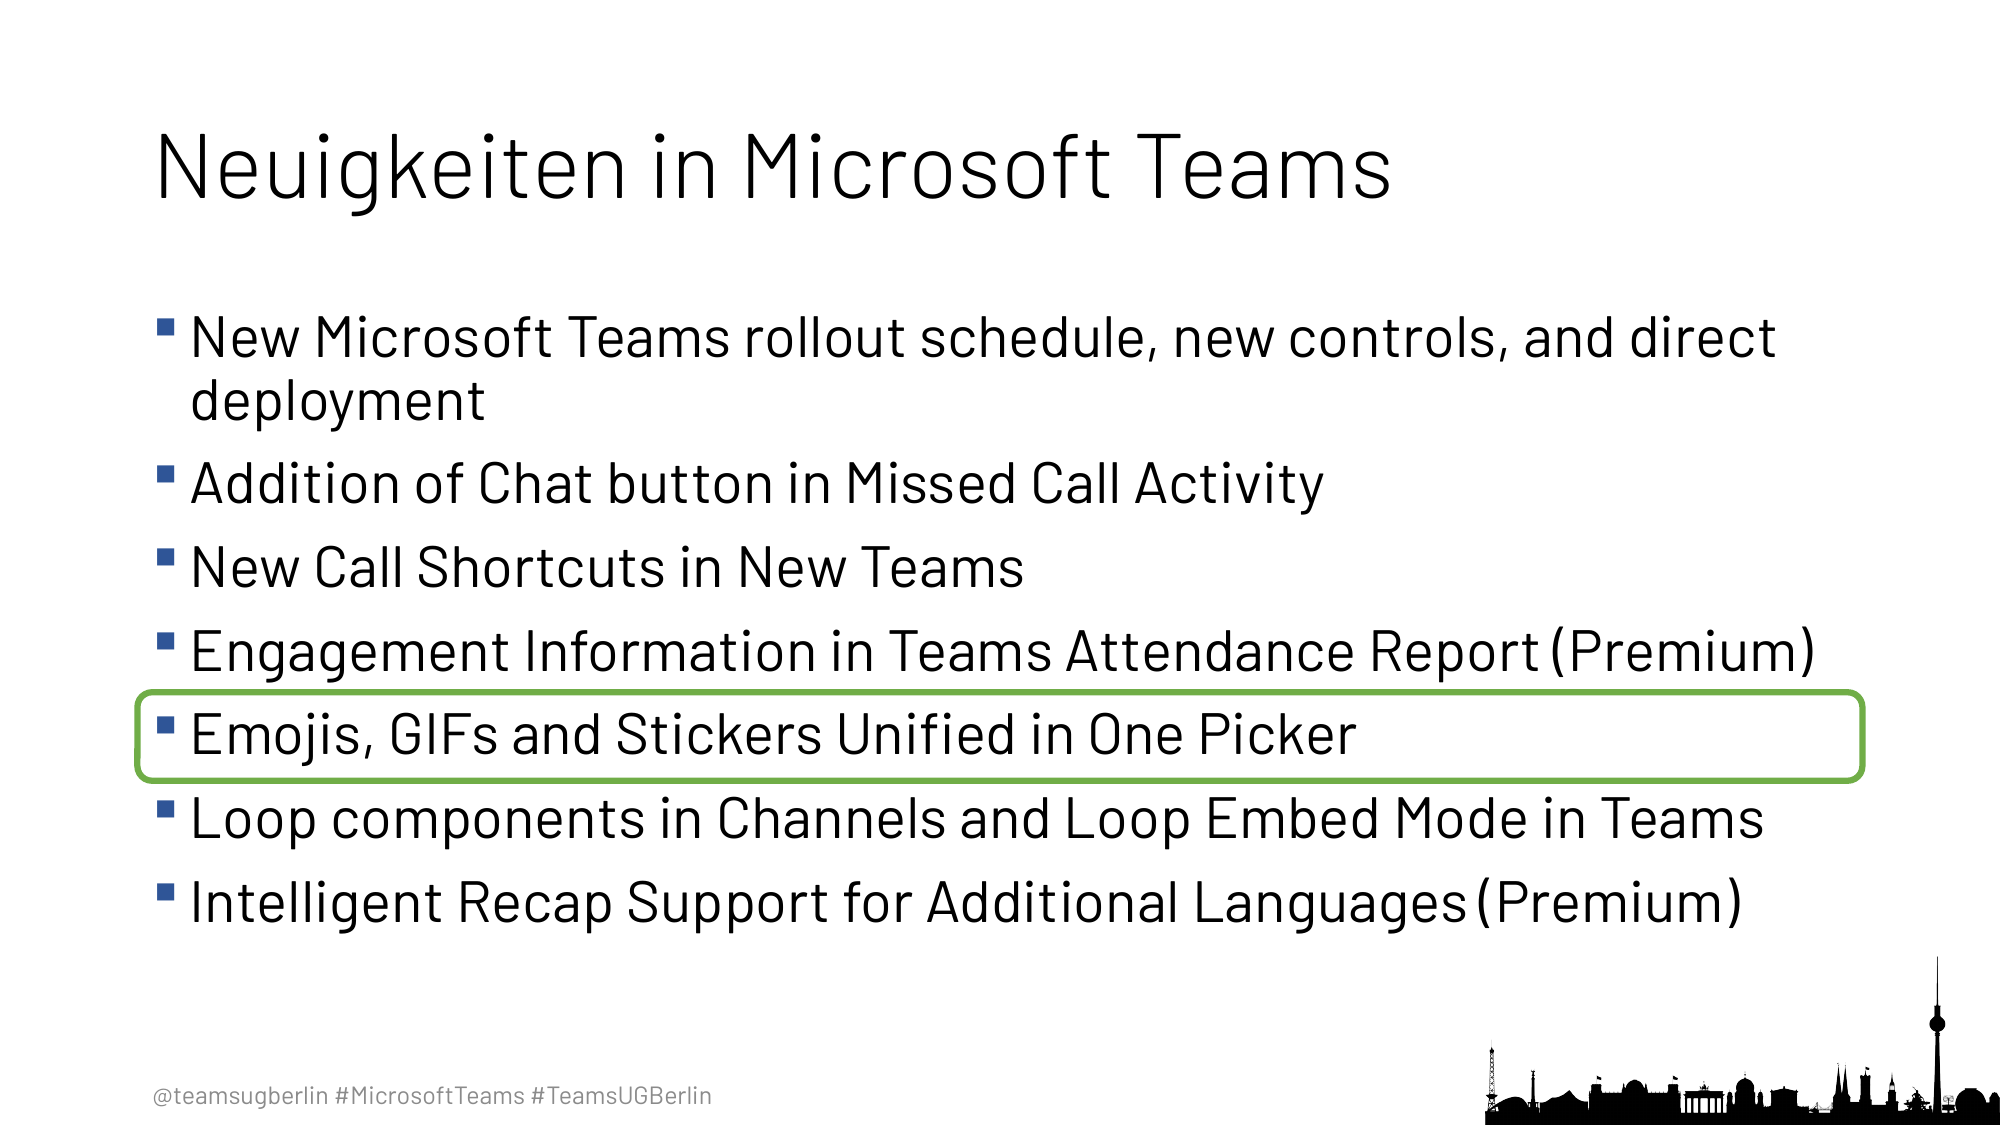

# Neuigkeiten in Microsoft Teams
New Microsoft Teams rollout schedule, new controls, and direct deployment
Addition of Chat button in Missed Call Activity
New Call Shortcuts in New Teams
Engagement Information in Teams Attendance Report (Premium)
Emojis, GIFs and Stickers Unified in One Picker
Loop components in Channels and Loop Embed Mode in Teams
Intelligent Recap Support for Additional Languages (Premium)